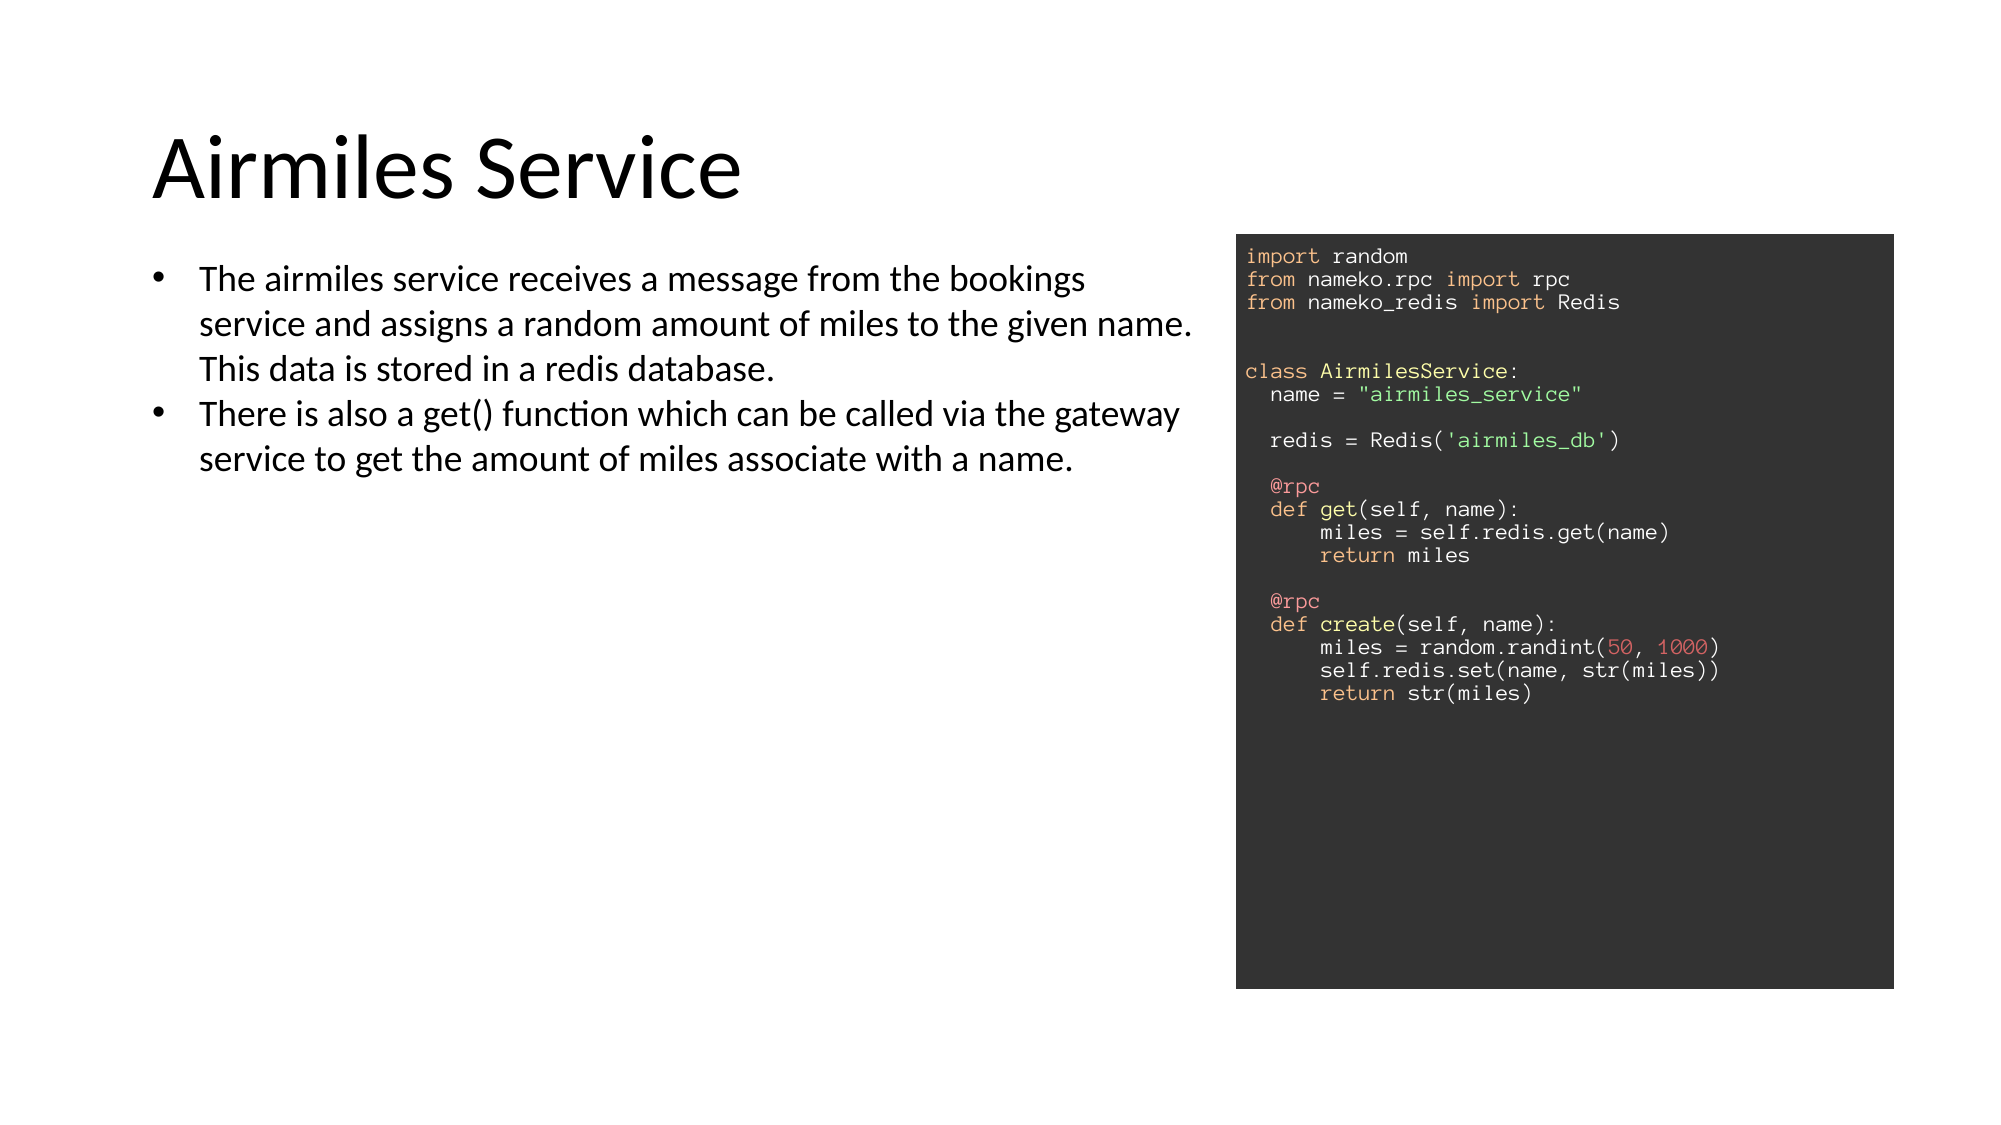

# Airmiles Service
| import random from nameko.rpc import rpc from nameko\_redis import Redis class AirmilesService:   name = "airmiles\_service"   redis = Redis('airmiles\_db')   @rpc   def get(self, name):       miles = self.redis.get(name)       return miles   @rpc   def create(self, name):       miles = random.randint(50, 1000)       self.redis.set(name, str(miles))       return str(miles) |
| --- |
The airmiles service receives a message from the bookings service and assigns a random amount of miles to the given name. This data is stored in a redis database.
There is also a get() function which can be called via the gateway service to get the amount of miles associate with a name.